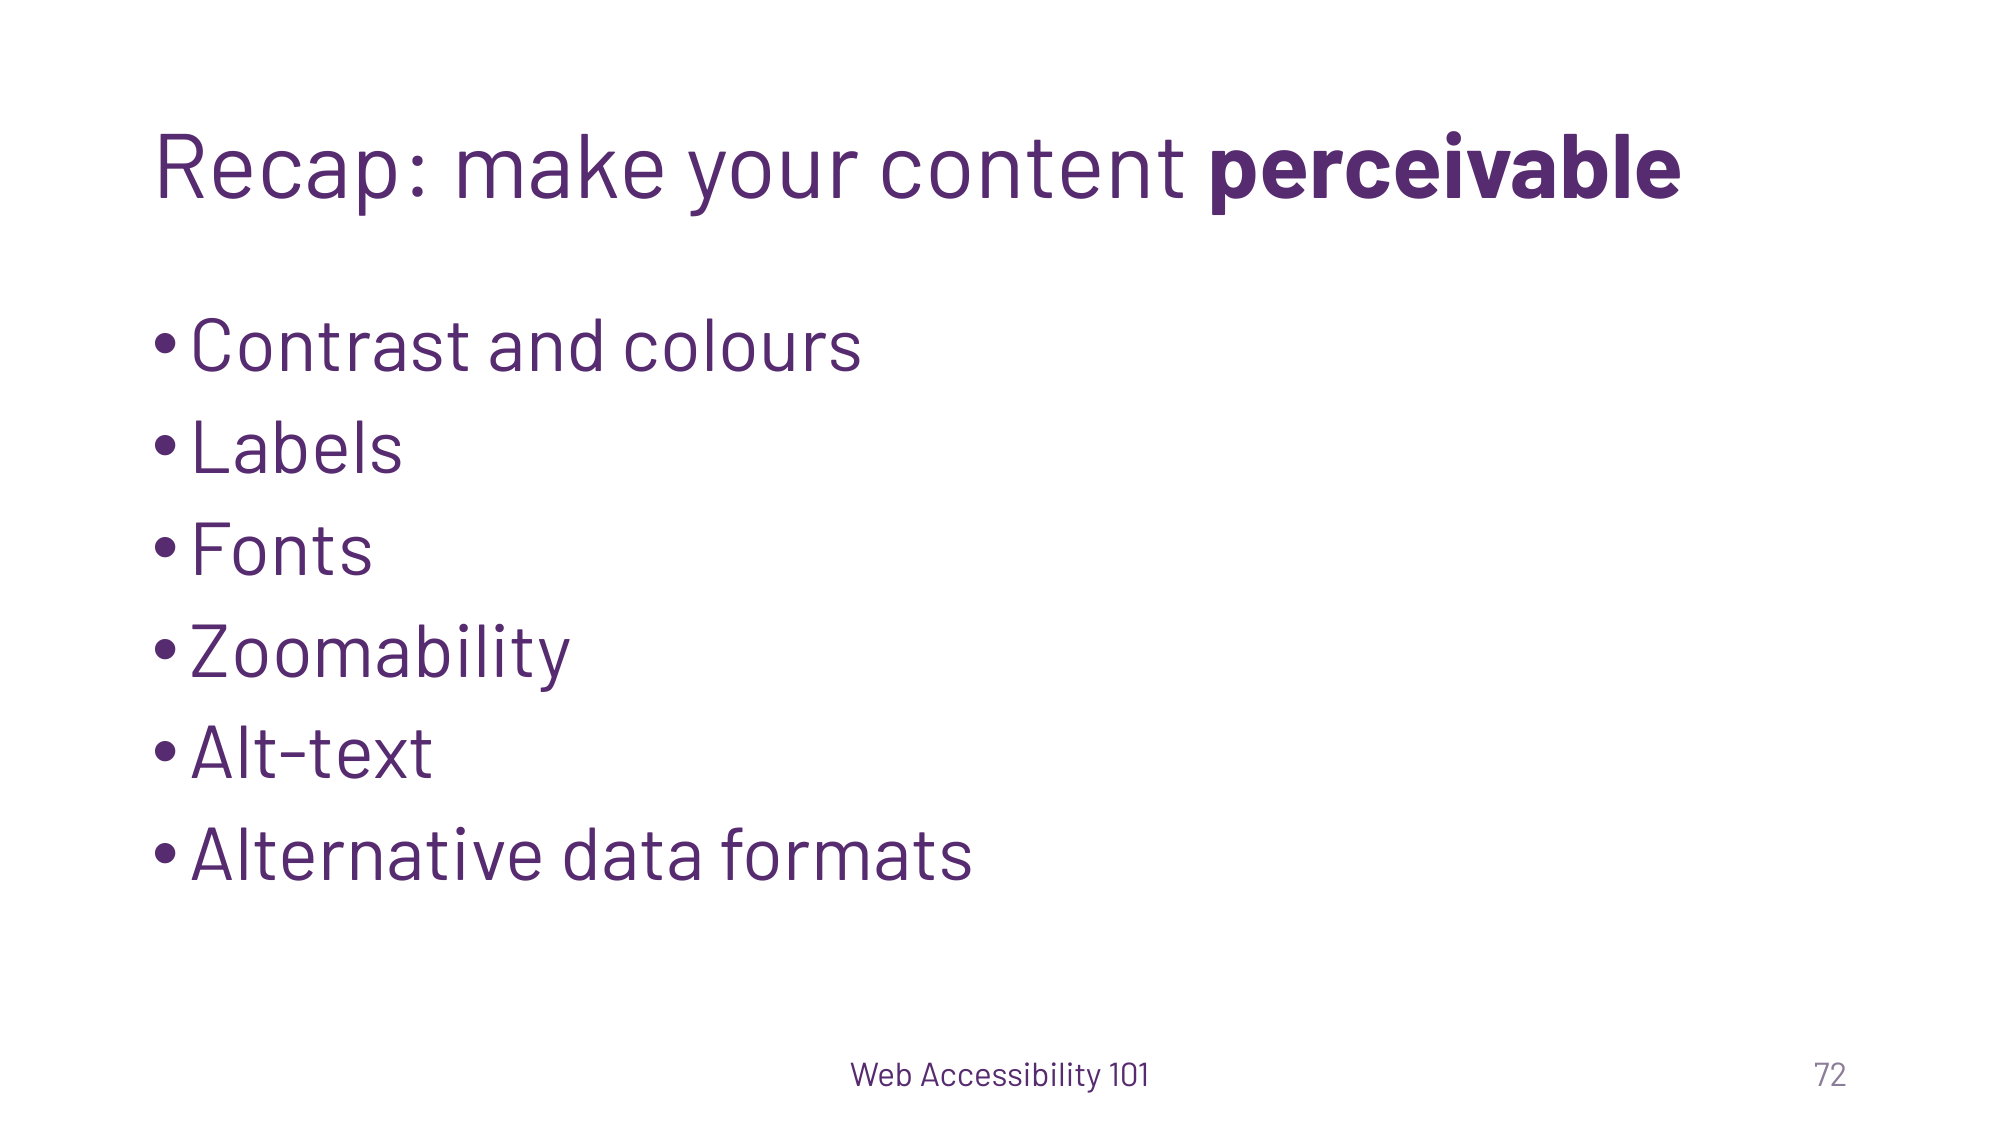

# Recap: make your content perceivable
Contrast and colours
Labels
Fonts
Zoomability
Alt-text
Alternative data formats

Web Accessibility 101
72